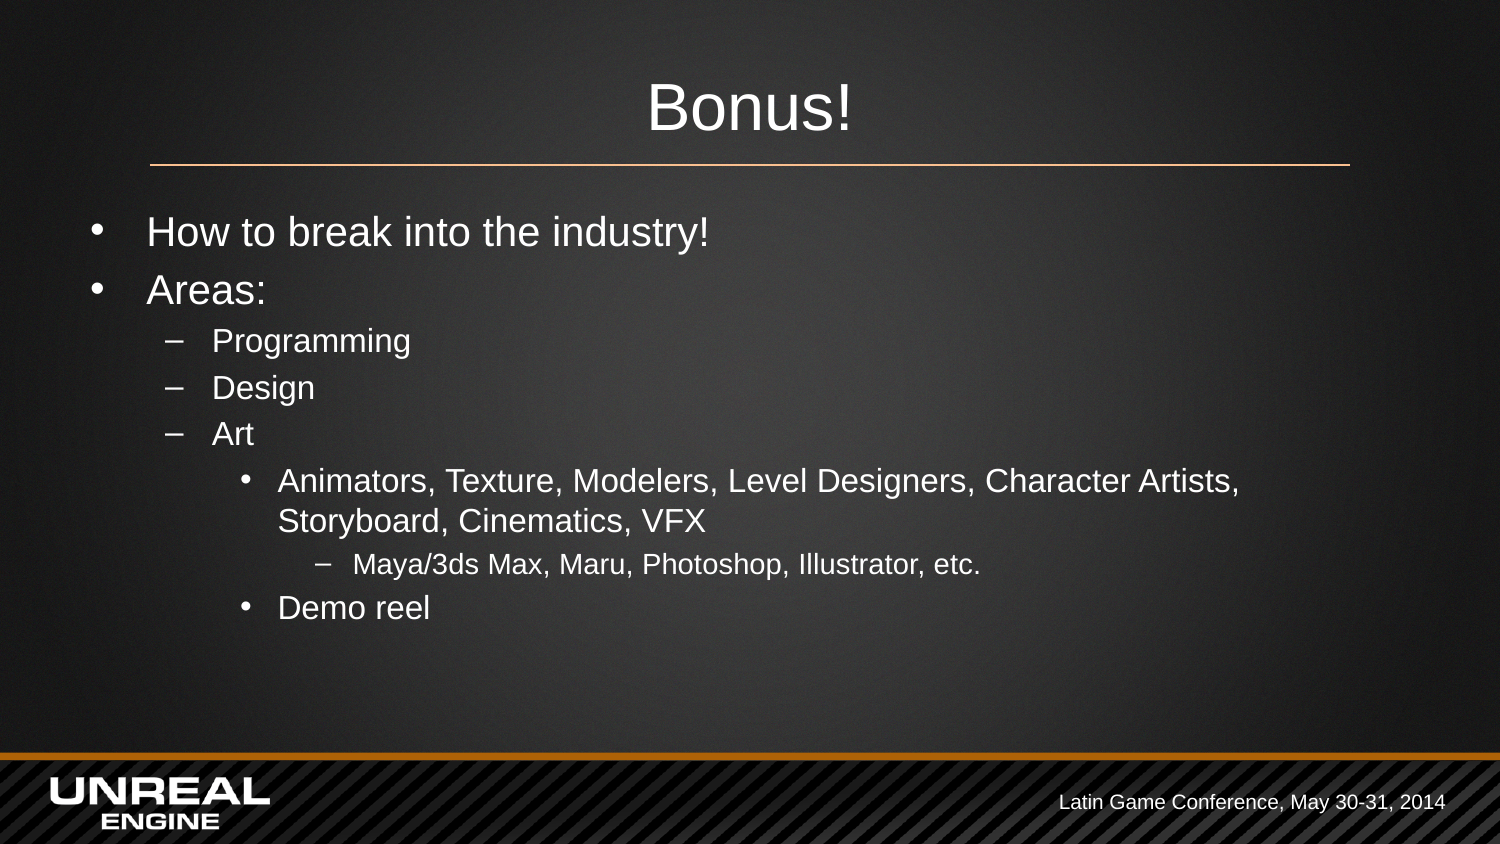

# Bonus!
How to break into the industry!
Areas:
Programming
Design
Art
Animators, Texture, Modelers, Level Designers, Character Artists, Storyboard, Cinematics, VFX
Maya/3ds Max, Maru, Photoshop, Illustrator, etc.
Demo reel